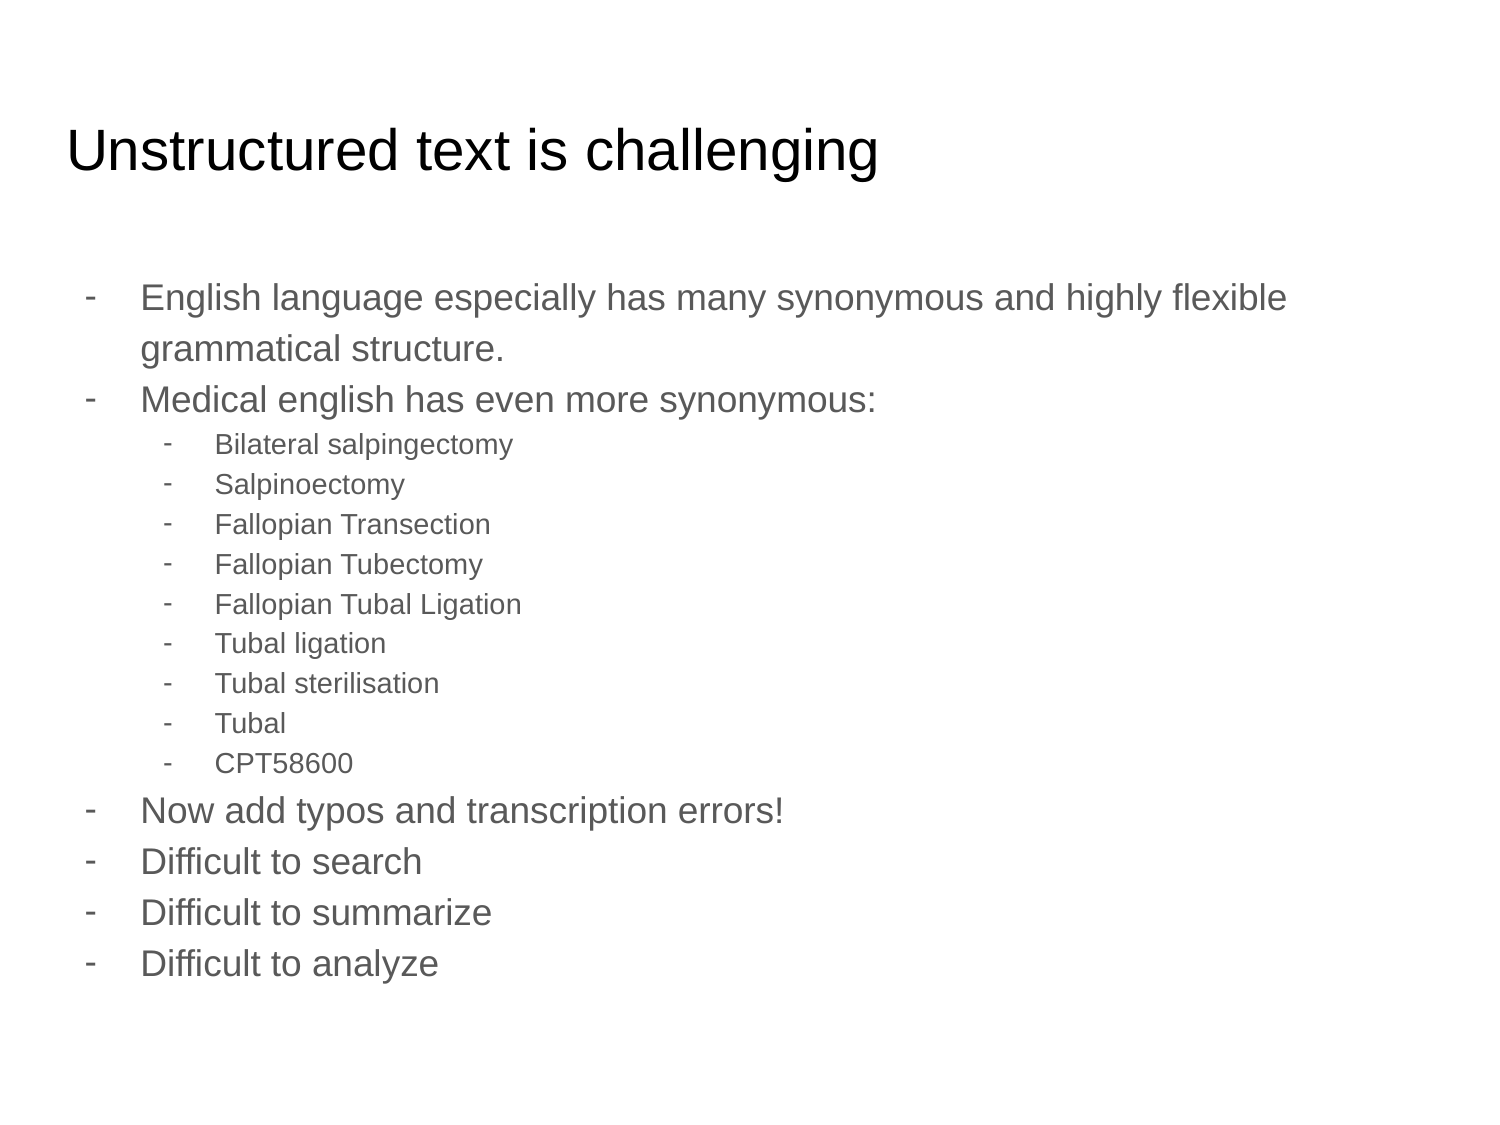

# Unstructured text is challenging
English language especially has many synonymous and highly flexible grammatical structure.
Medical english has even more synonymous:
Bilateral salpingectomy
Salpinoectomy
Fallopian Transection
Fallopian Tubectomy
Fallopian Tubal Ligation
Tubal ligation
Tubal sterilisation
Tubal
CPT58600
Now add typos and transcription errors!
Difficult to search
Difficult to summarize
Difficult to analyze